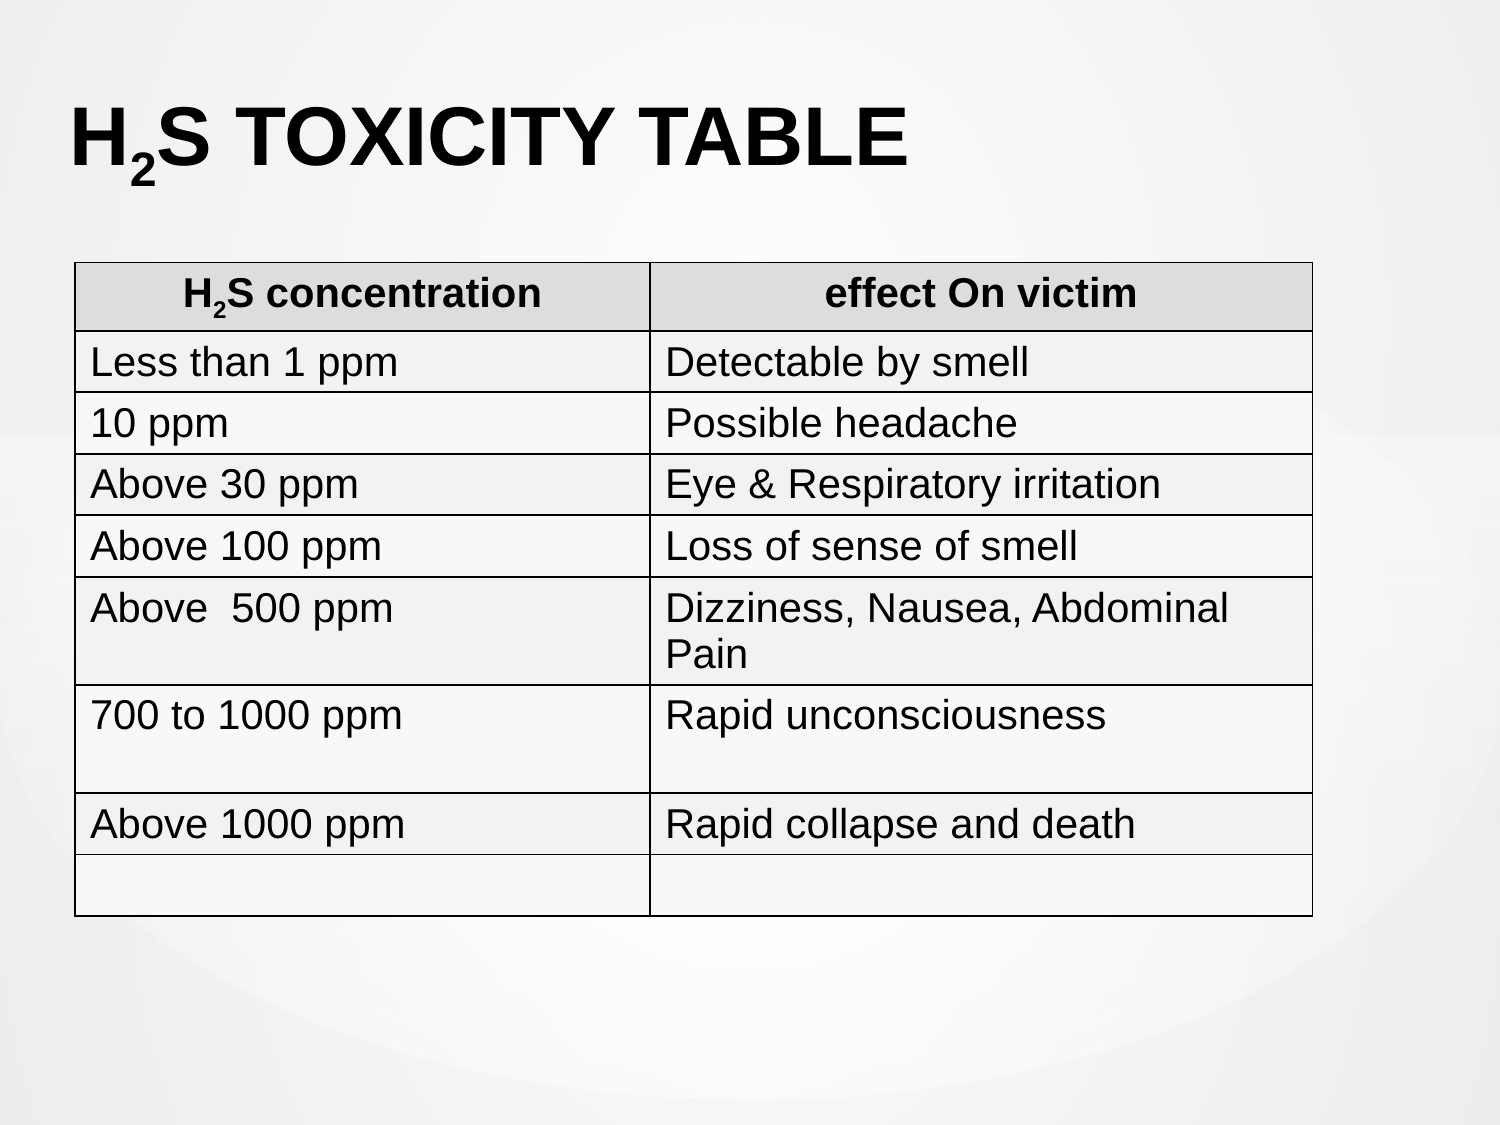

# H2S TOXICITY TABLE

| H2S concentration | effect On victim |
| --- | --- |
| Less than 1 ppm | Detectable by smell |
| 10 ppm | Possible headache |
| Above 30 ppm | Eye & Respiratory irritation |
| Above 100 ppm | Loss of sense of smell |
| Above 500 ppm | Dizziness, Nausea, Abdominal Pain |
| 700 to 1000 ppm | Rapid unconsciousness |
| Above 1000 ppm | Rapid collapse and death |
|  |  |